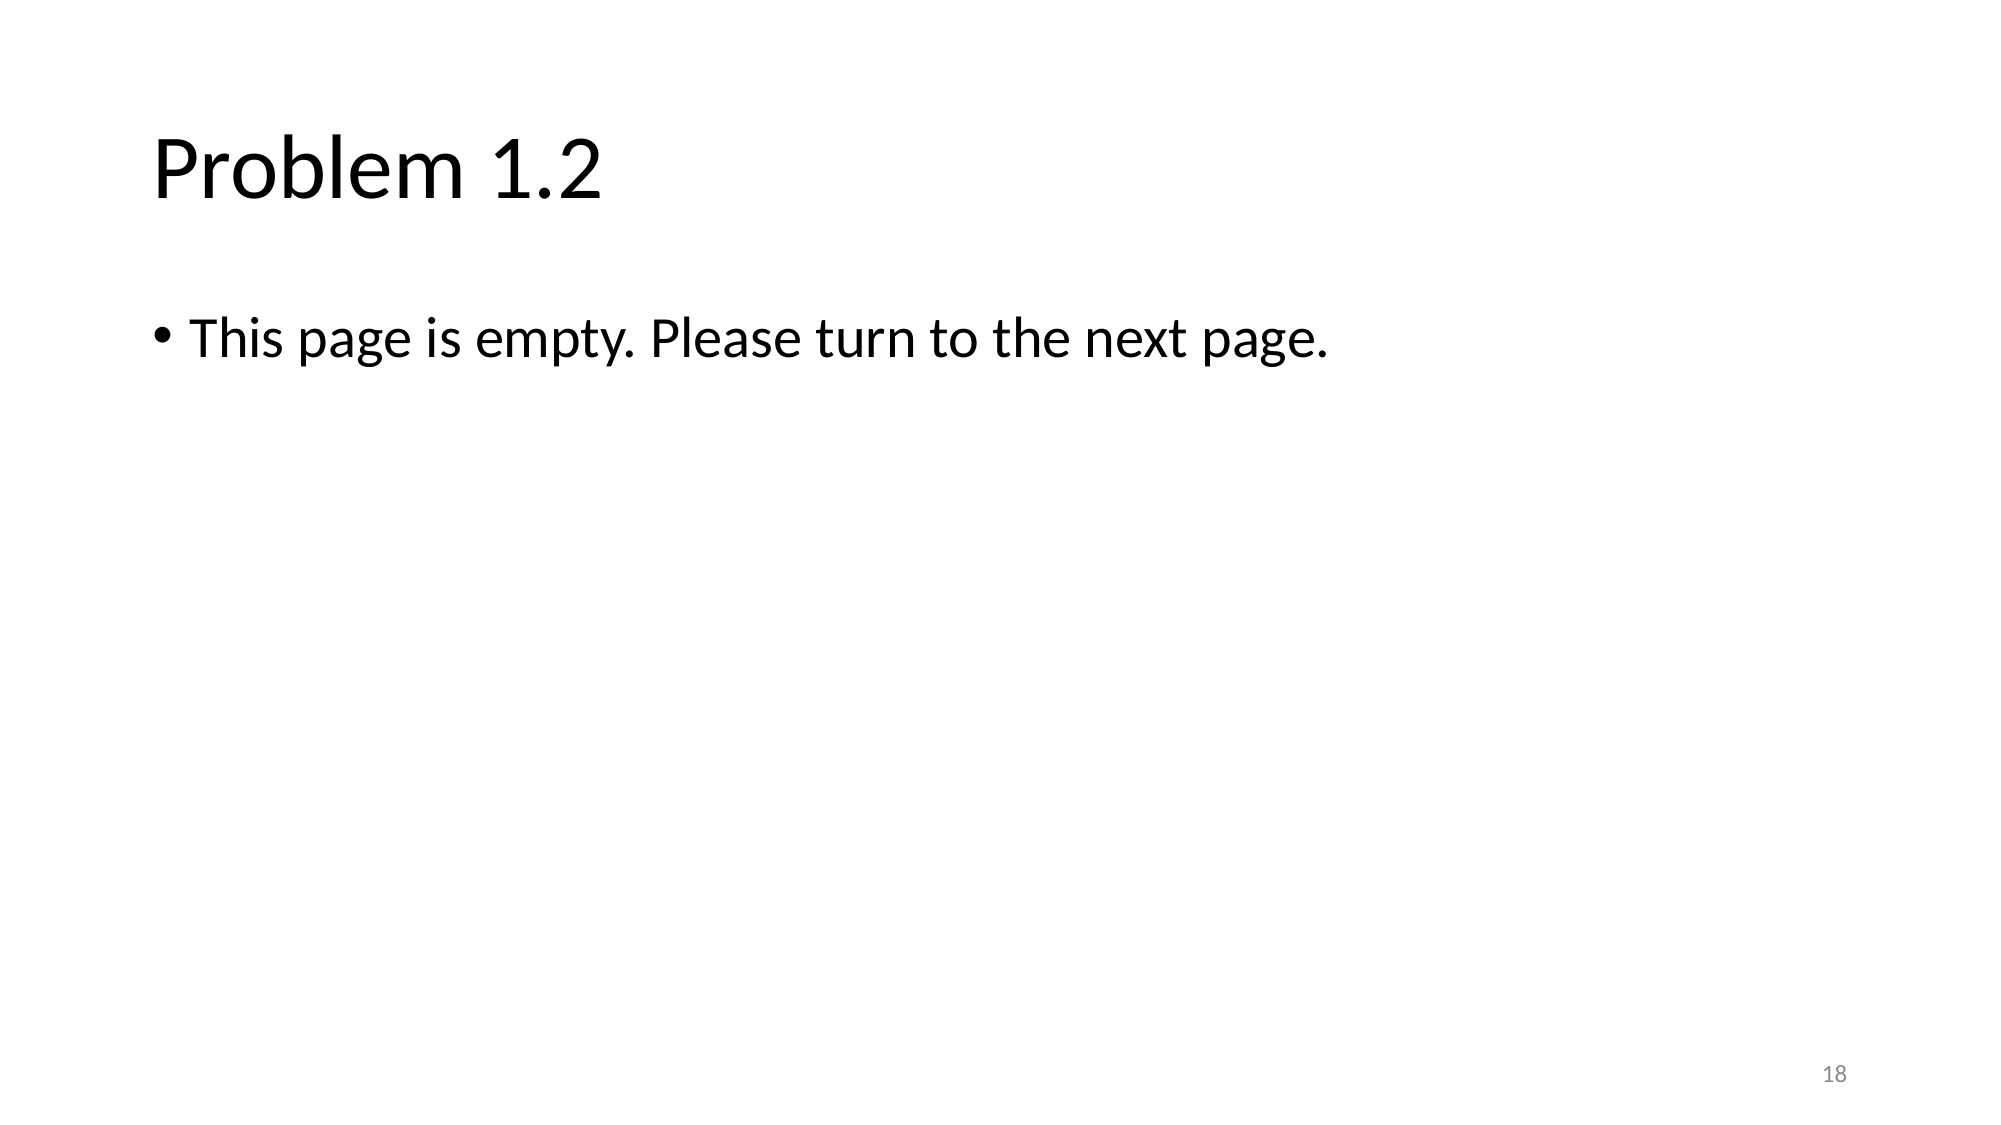

# Problem 1.2
This page is empty. Please turn to the next page.
18